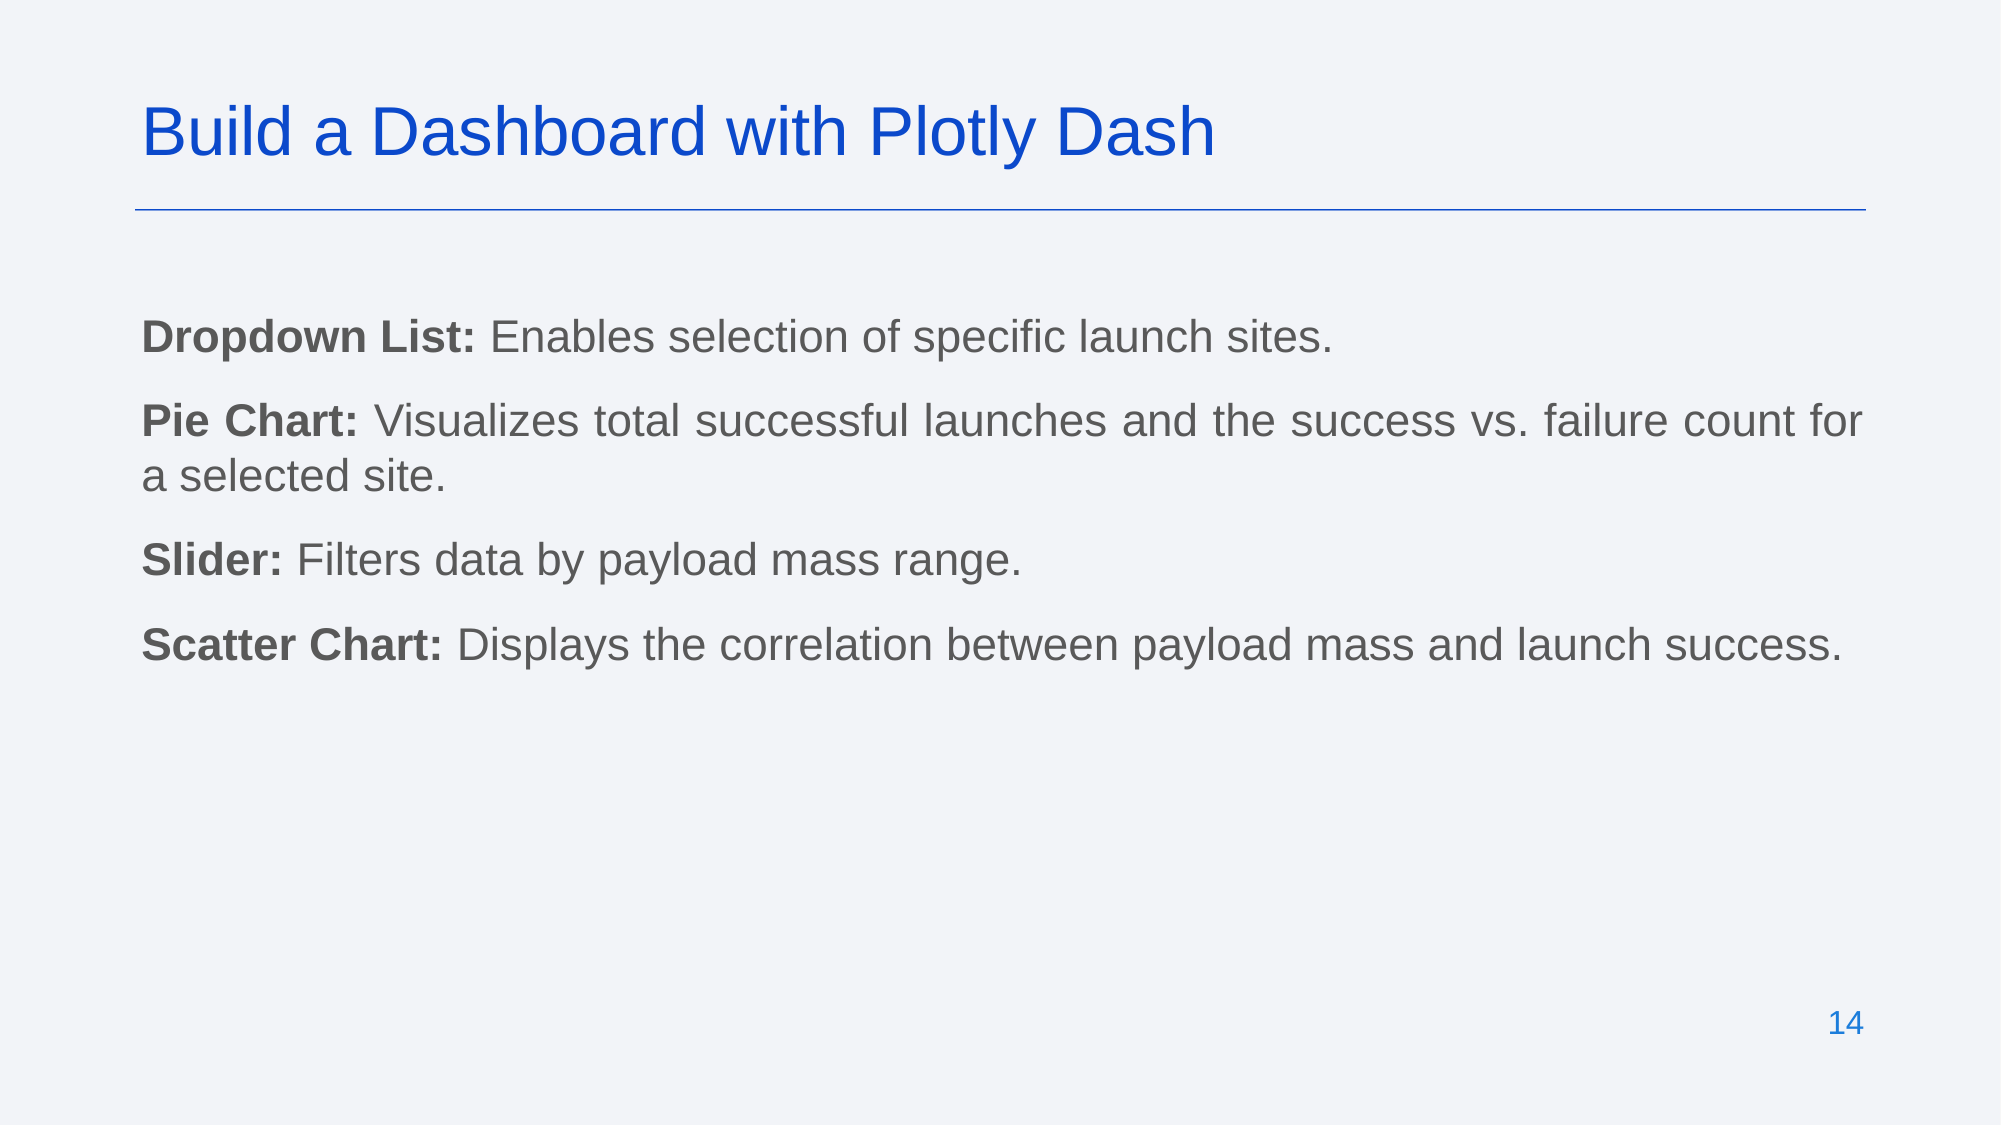

Build a Dashboard with Plotly Dash
Dropdown List: Enables selection of specific launch sites.
Pie Chart: Visualizes total successful launches and the success vs. failure count for a selected site.
Slider: Filters data by payload mass range.
Scatter Chart: Displays the correlation between payload mass and launch success.
14